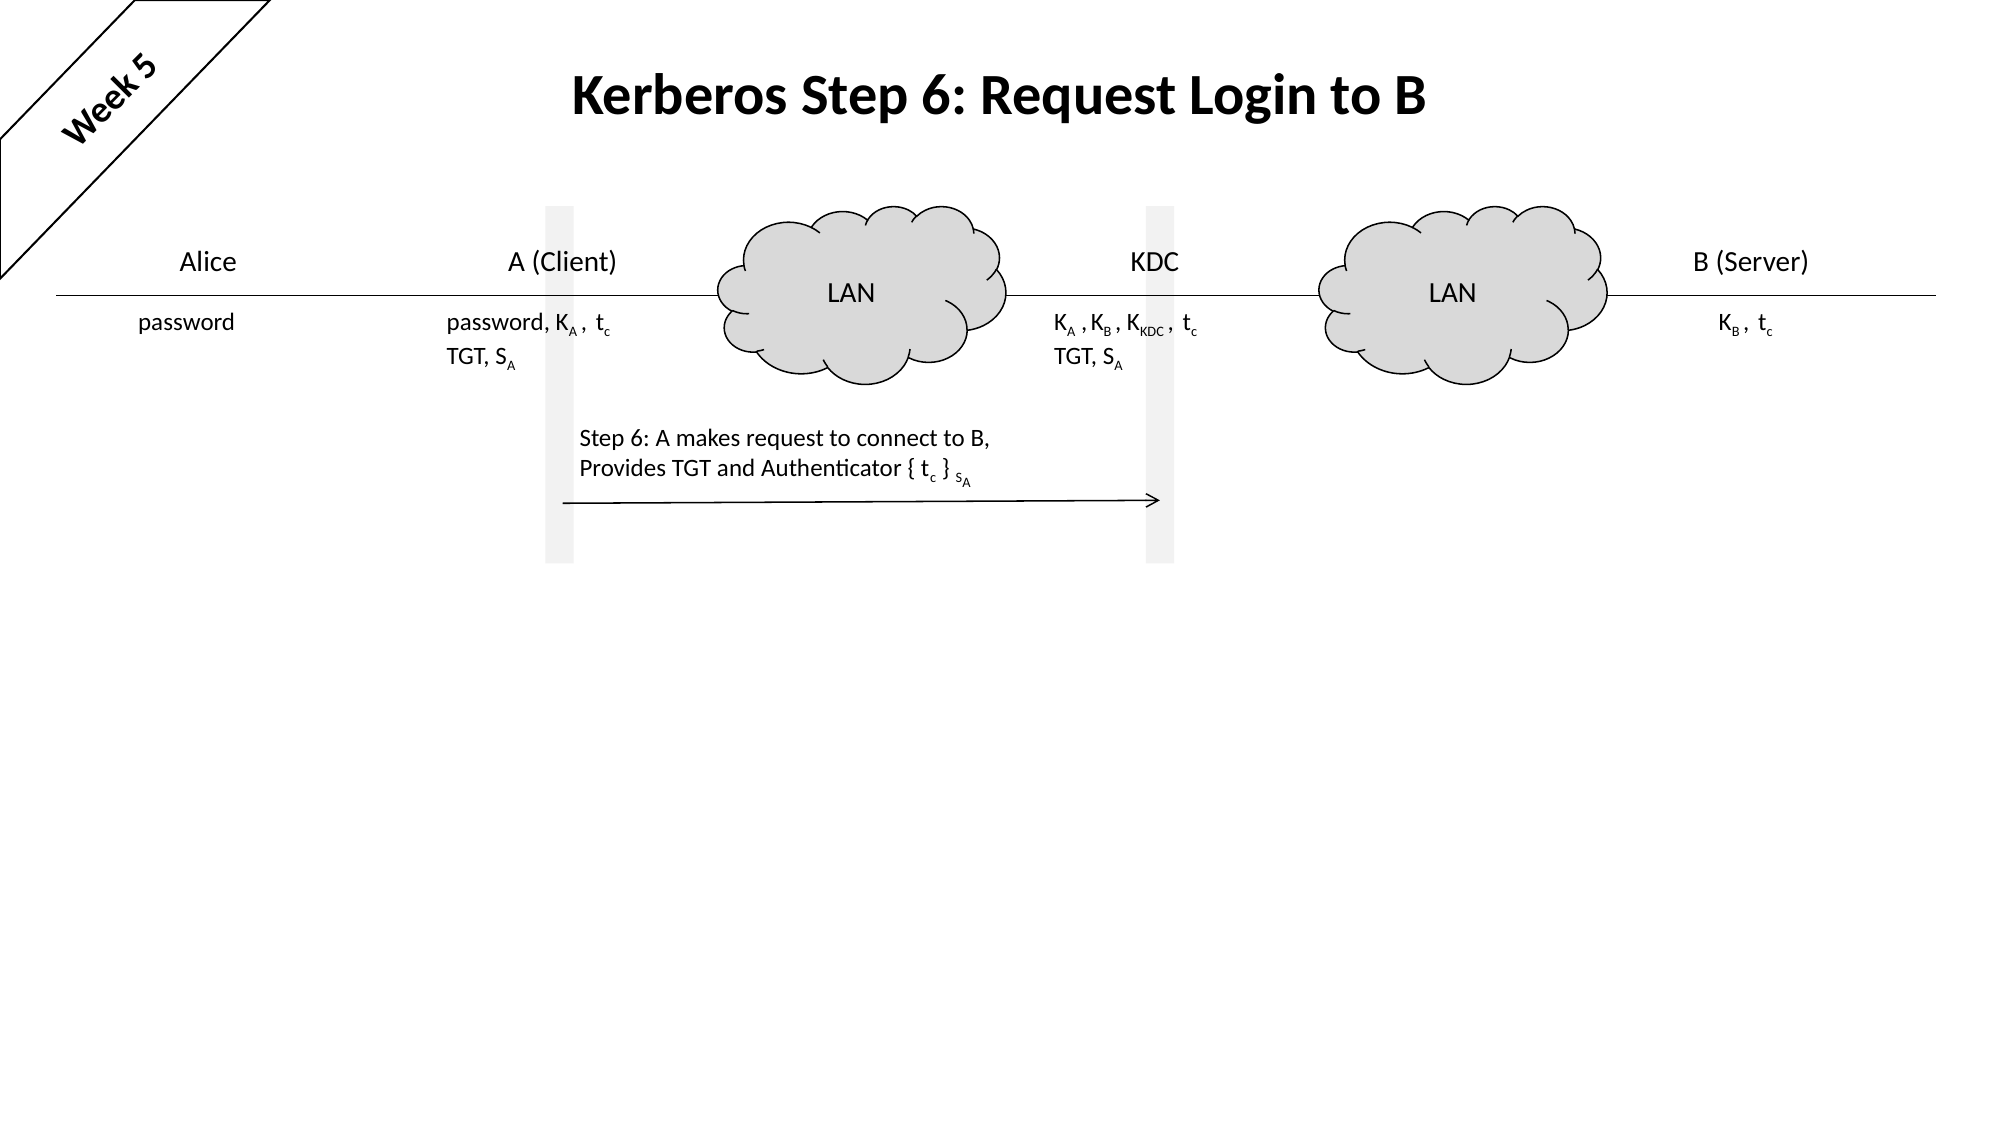

# Kerberos Step 6: Request Login to B
Week 5
LAN
LAN

Alice
A (Client)
KDC
B (Server)
password
password, KA ,  tc
TGT, SA
KA , KB , KKDC ,  tc
TGT, SA
KB ,  tc
Step 6: A makes request to connect to B,
Provides TGT and Authenticator { tc } SA